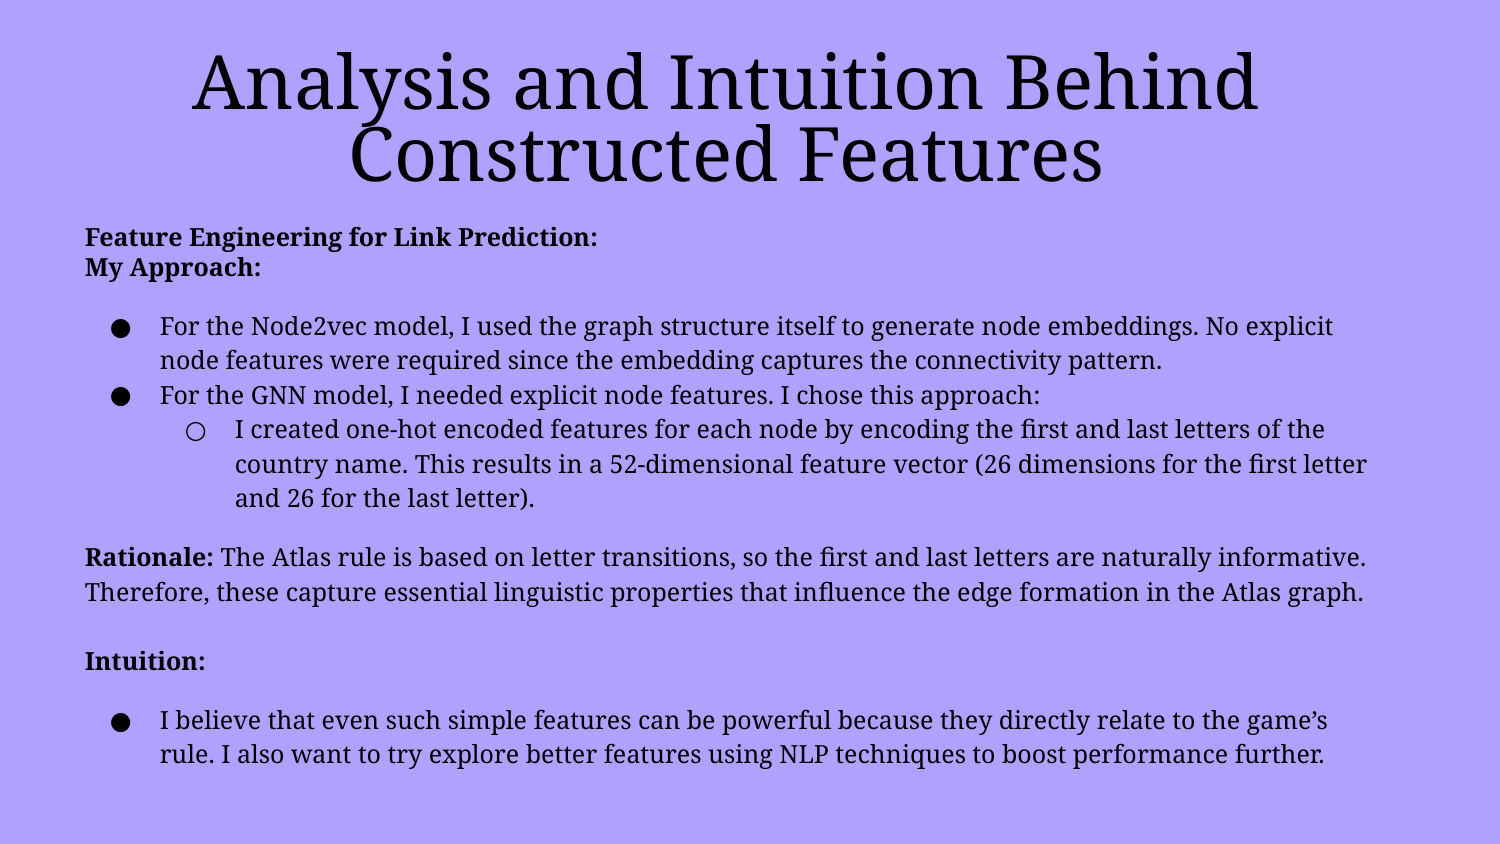

# Analysis and Intuition Behind Constructed Features
Feature Engineering for Link Prediction:
My Approach:
For the Node2vec model, I used the graph structure itself to generate node embeddings. No explicit node features were required since the embedding captures the connectivity pattern.
For the GNN model, I needed explicit node features. I chose this approach:
I created one‑hot encoded features for each node by encoding the first and last letters of the country name. This results in a 52‑dimensional feature vector (26 dimensions for the first letter and 26 for the last letter).
Rationale: The Atlas rule is based on letter transitions, so the first and last letters are naturally informative. Therefore, these capture essential linguistic properties that influence the edge formation in the Atlas graph.
Intuition:
I believe that even such simple features can be powerful because they directly relate to the game’s rule. I also want to try explore better features using NLP techniques to boost performance further.